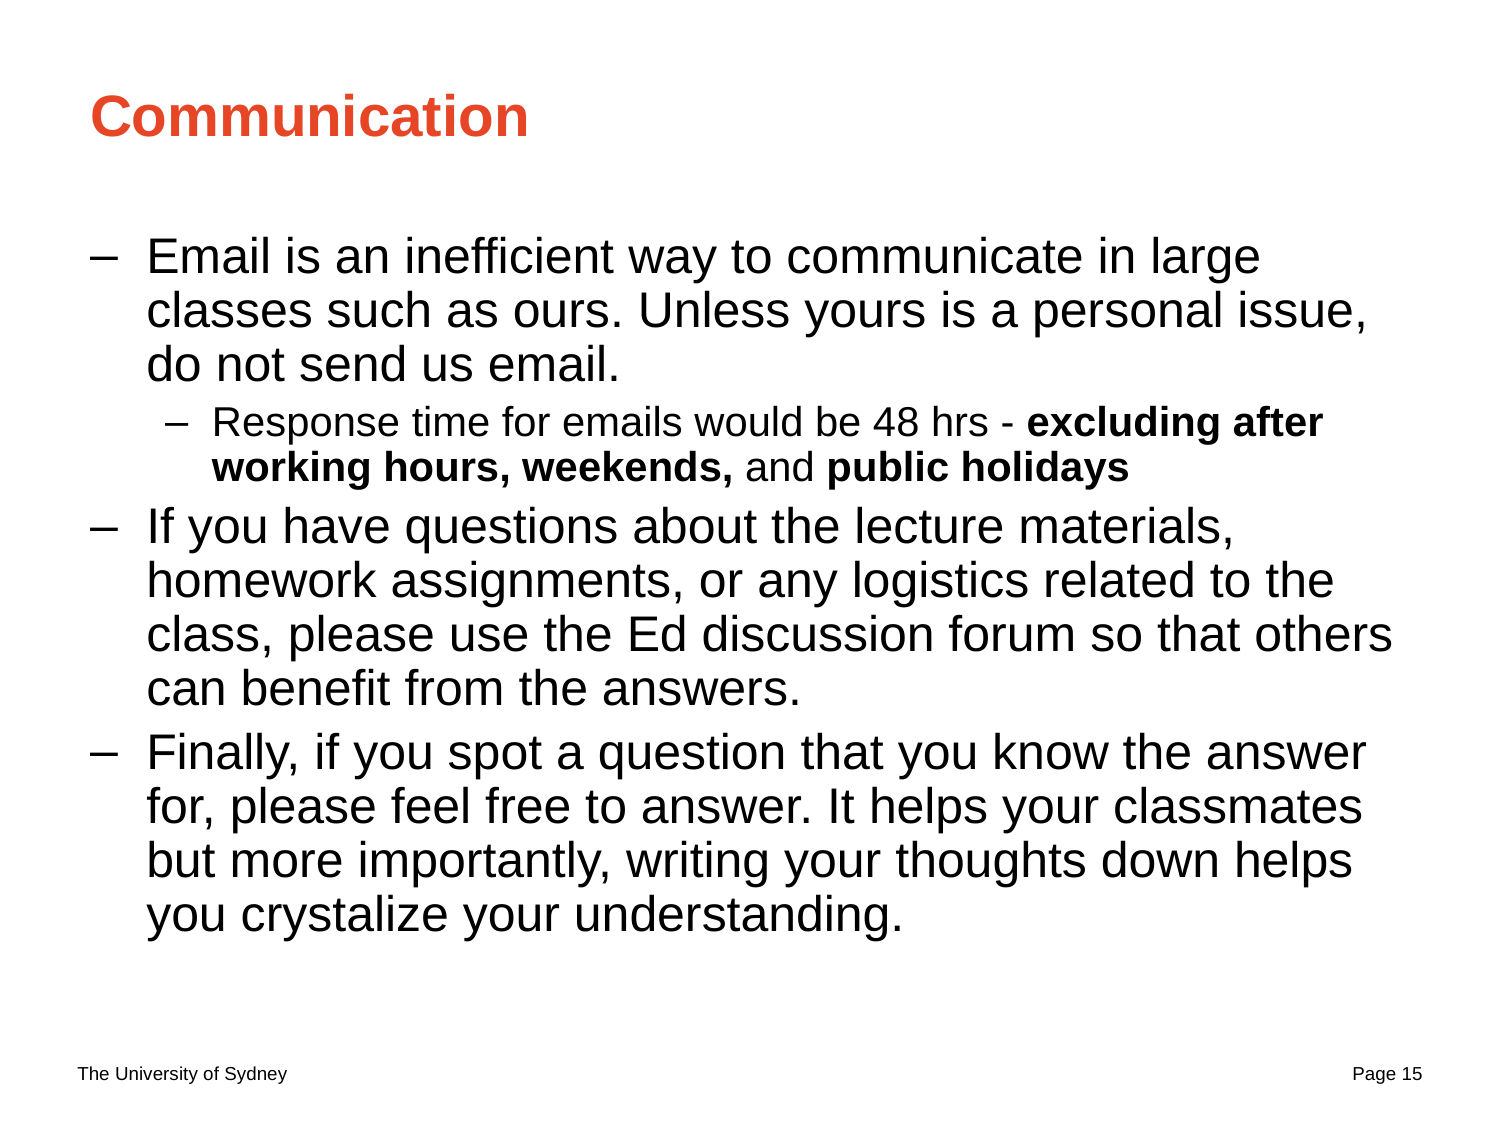

# Communication
Email is an inefficient way to communicate in large classes such as ours. Unless yours is a personal issue, do not send us email.
Response time for emails would be 48 hrs - excluding after working hours, weekends, and public holidays
If you have questions about the lecture materials, homework assignments, or any logistics related to the class, please use the Ed discussion forum so that others can benefit from the answers.
Finally, if you spot a question that you know the answer for, please feel free to answer. It helps your classmates but more importantly, writing your thoughts down helps you crystalize your understanding.